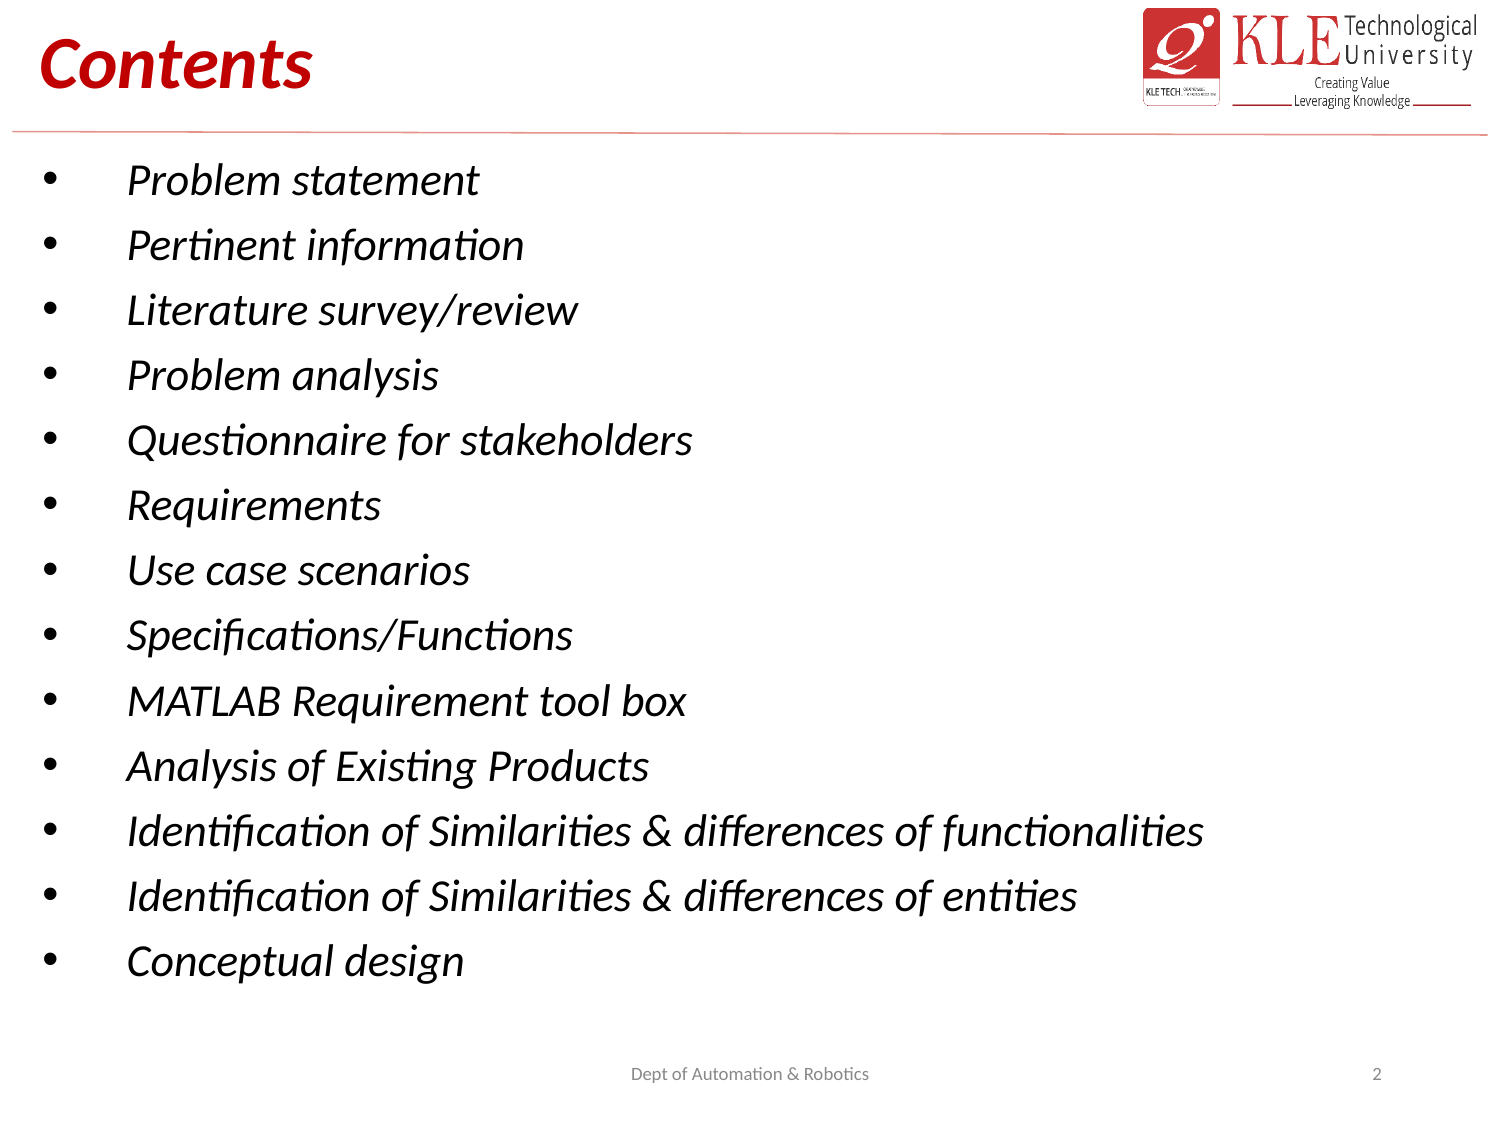

# Contents
Problem statement
Pertinent information
Literature survey/review
Problem analysis
Questionnaire for stakeholders
Requirements
Use case scenarios
Specifications/Functions
MATLAB Requirement tool box
Analysis of Existing Products
Identification of Similarities & differences of functionalities
Identification of Similarities & differences of entities
Conceptual design
Dept of Automation & Robotics
2